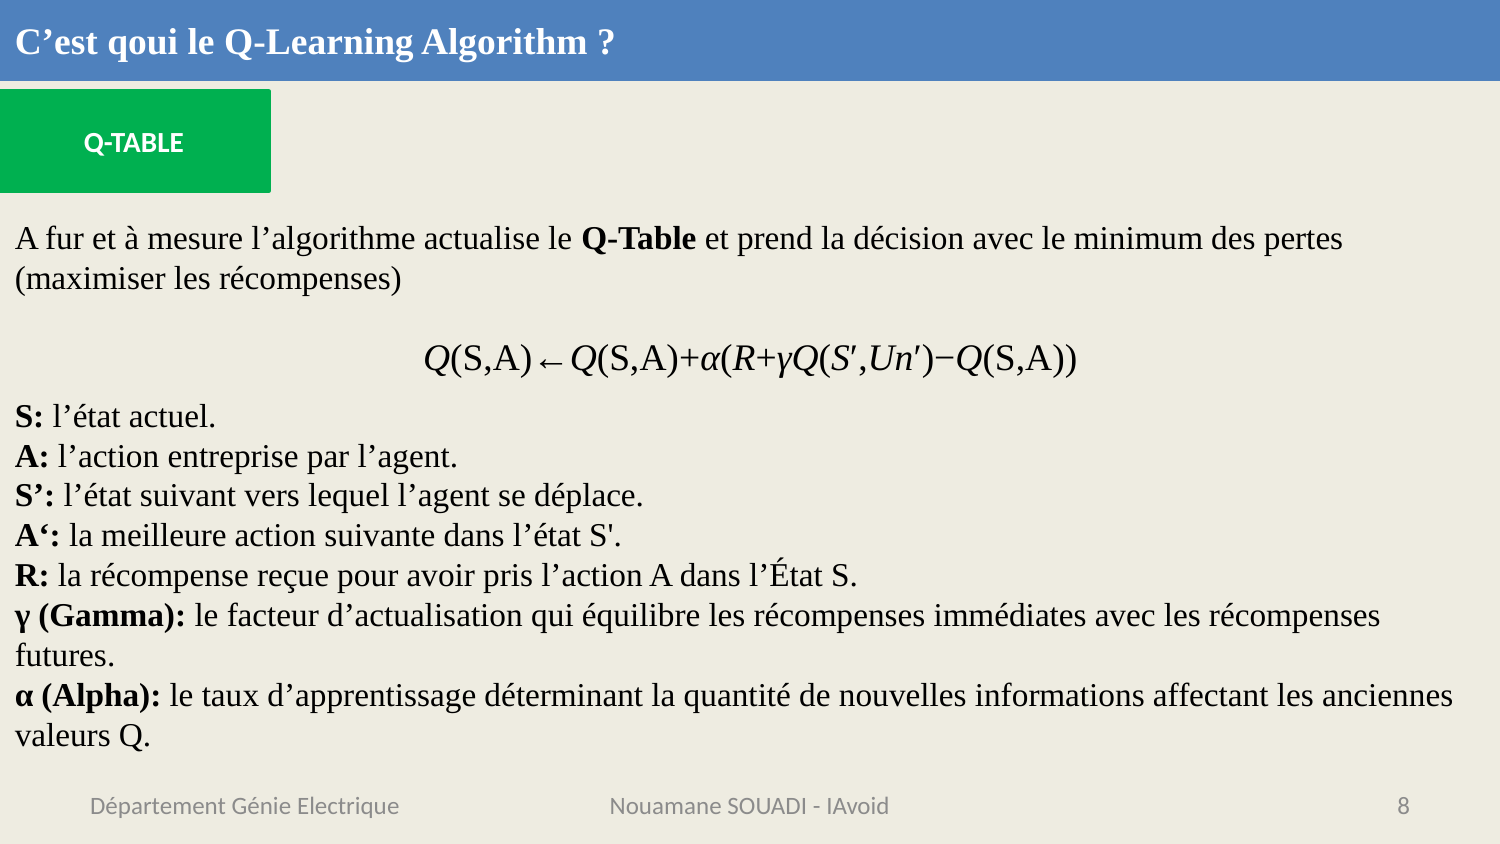

C’est qoui le Q-Learning Algorithm ?
Q-TABLE
A fur et à mesure l’algorithme actualise le Q-Table et prend la décision avec le minimum des pertes (maximiser les récompenses)
Q(S,A)←Q(S,A)+α(R+γQ(S′,Un′)−Q(S,A))
S: l’état actuel.
A: l’action entreprise par l’agent.
S’: l’état suivant vers lequel l’agent se déplace.
A‘: la meilleure action suivante dans l’état S'.
R: la récompense reçue pour avoir pris l’action A dans l’État S.
γ (Gamma): le facteur d’actualisation qui équilibre les récompenses immédiates avec les récompenses futures.
α (Alpha): le taux d’apprentissage déterminant la quantité de nouvelles informations affectant les anciennes valeurs Q.
Département Génie Electrique
Nouamane SOUADI - IAvoid
8